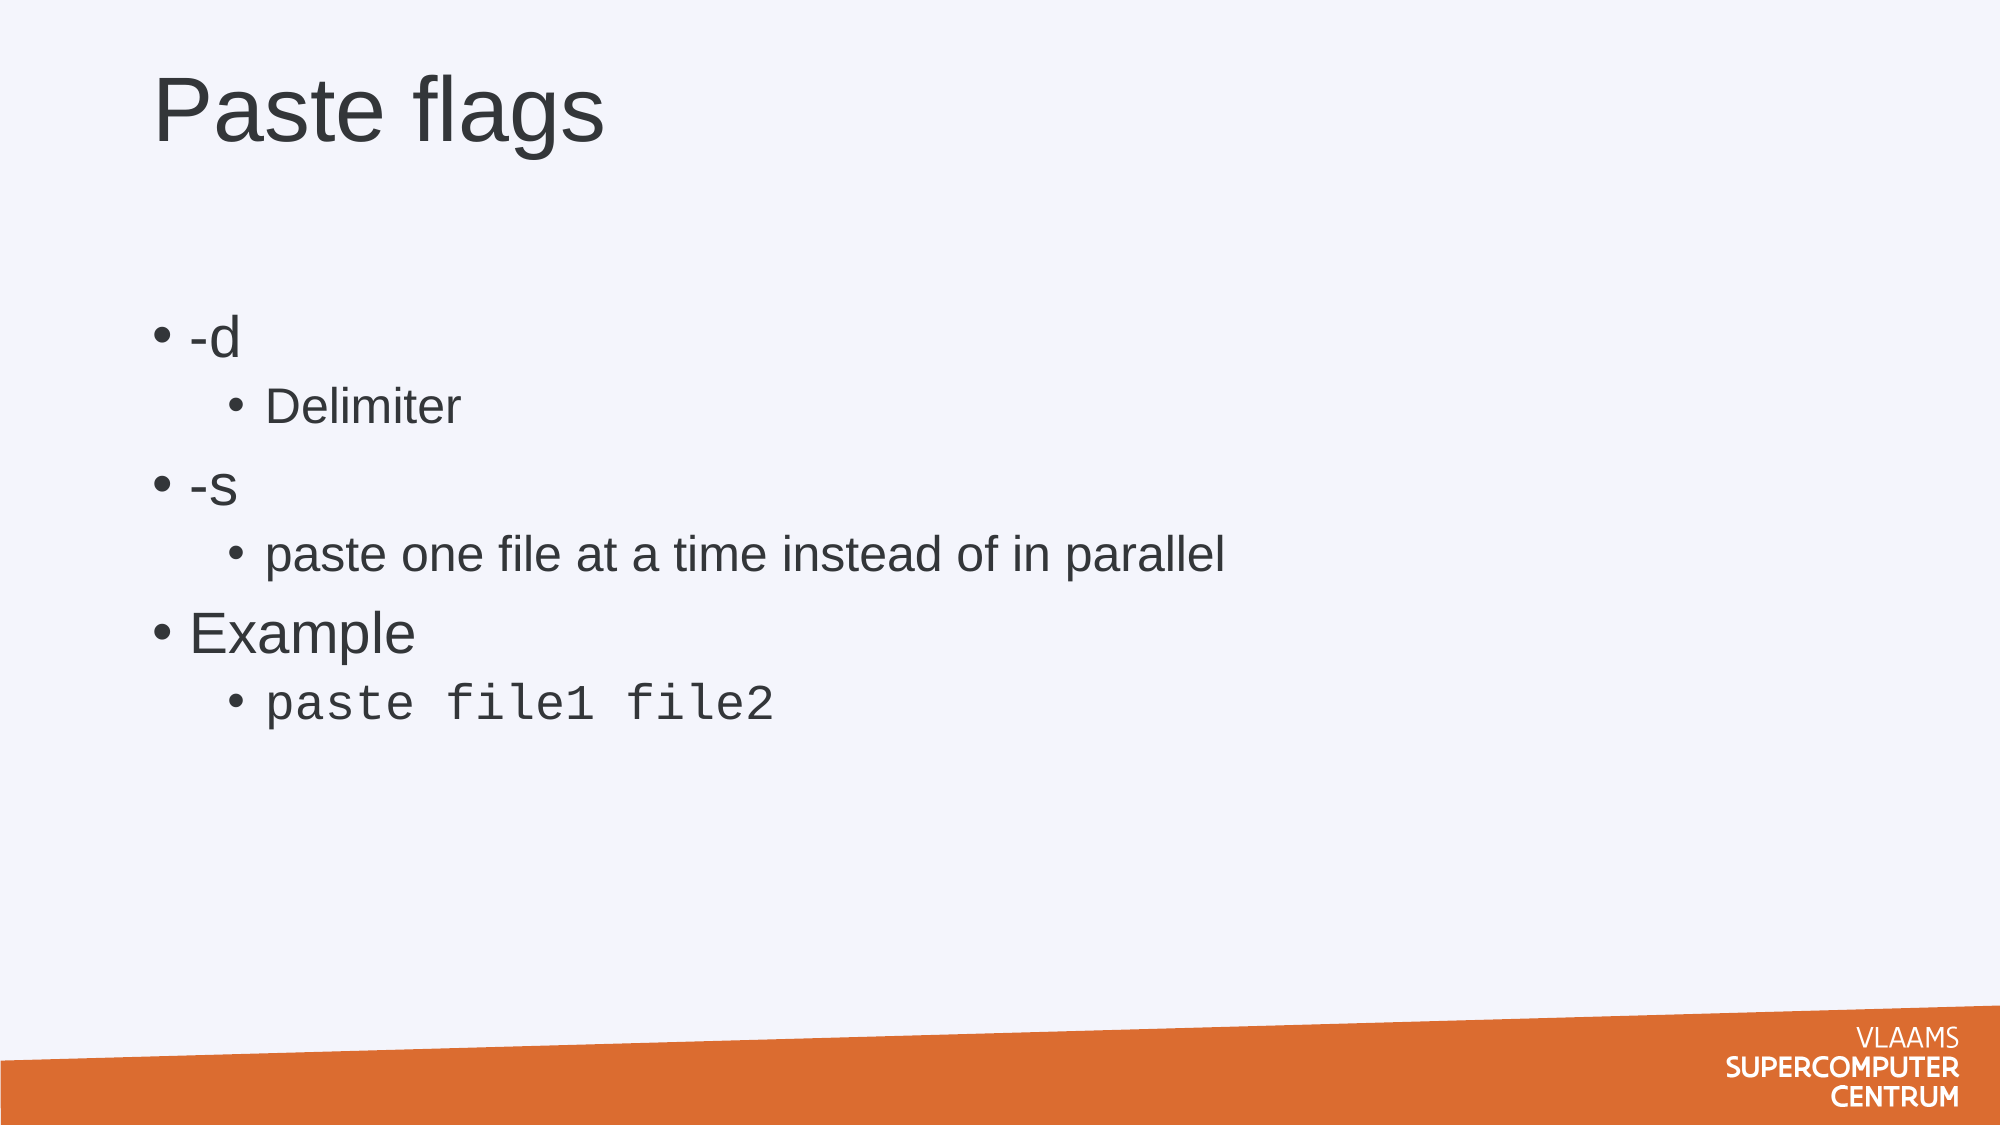

# Paste flags
-d
Delimiter
-s
paste one file at a time instead of in parallel
Example
paste file1 file2